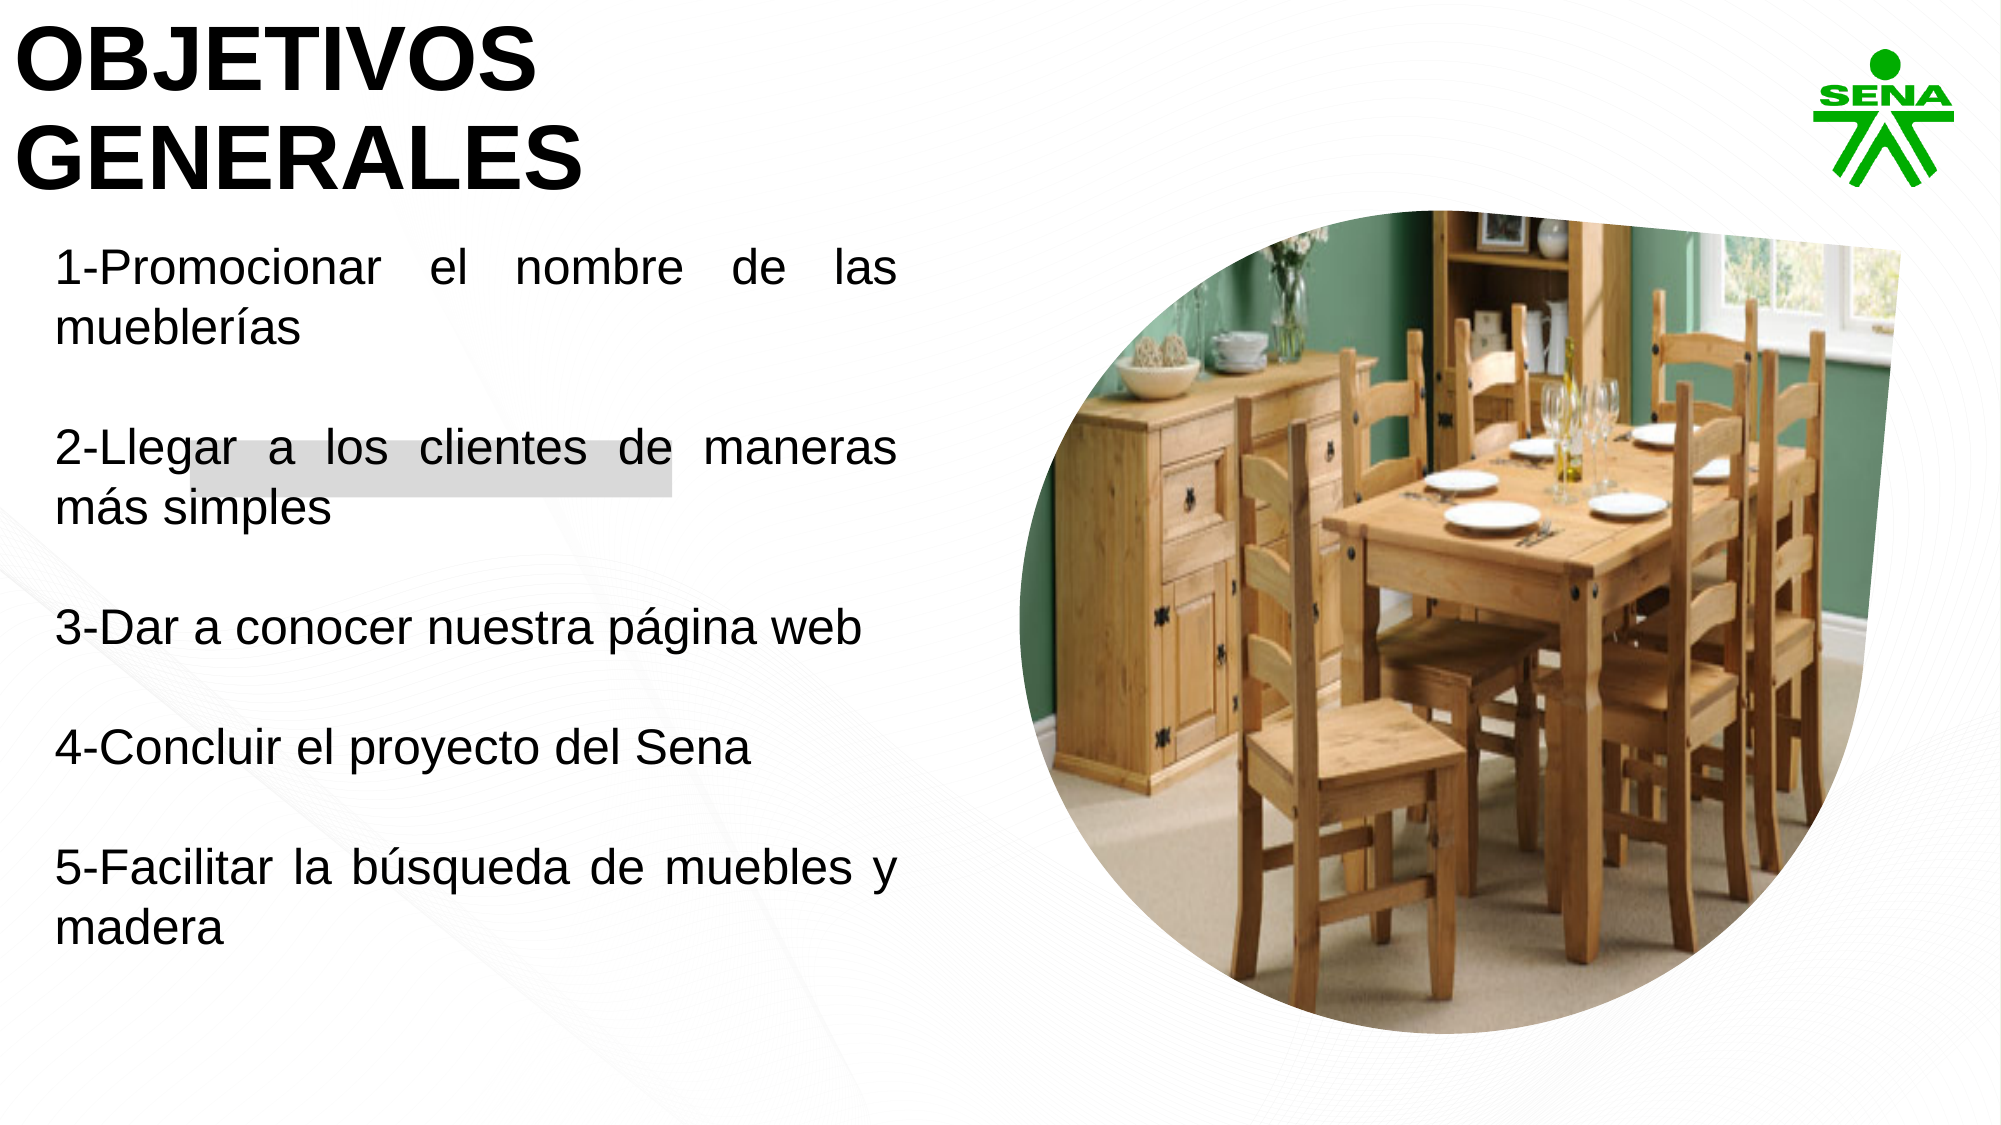

OBJETIVOS GENERALES

1-Promocionar el nombre de las mueblerías

2-Llegar a los clientes de maneras más simples

3-Dar a conocer nuestra página web

4-Concluir el proyecto del Sena

5-Facilitar la búsqueda de muebles y madera